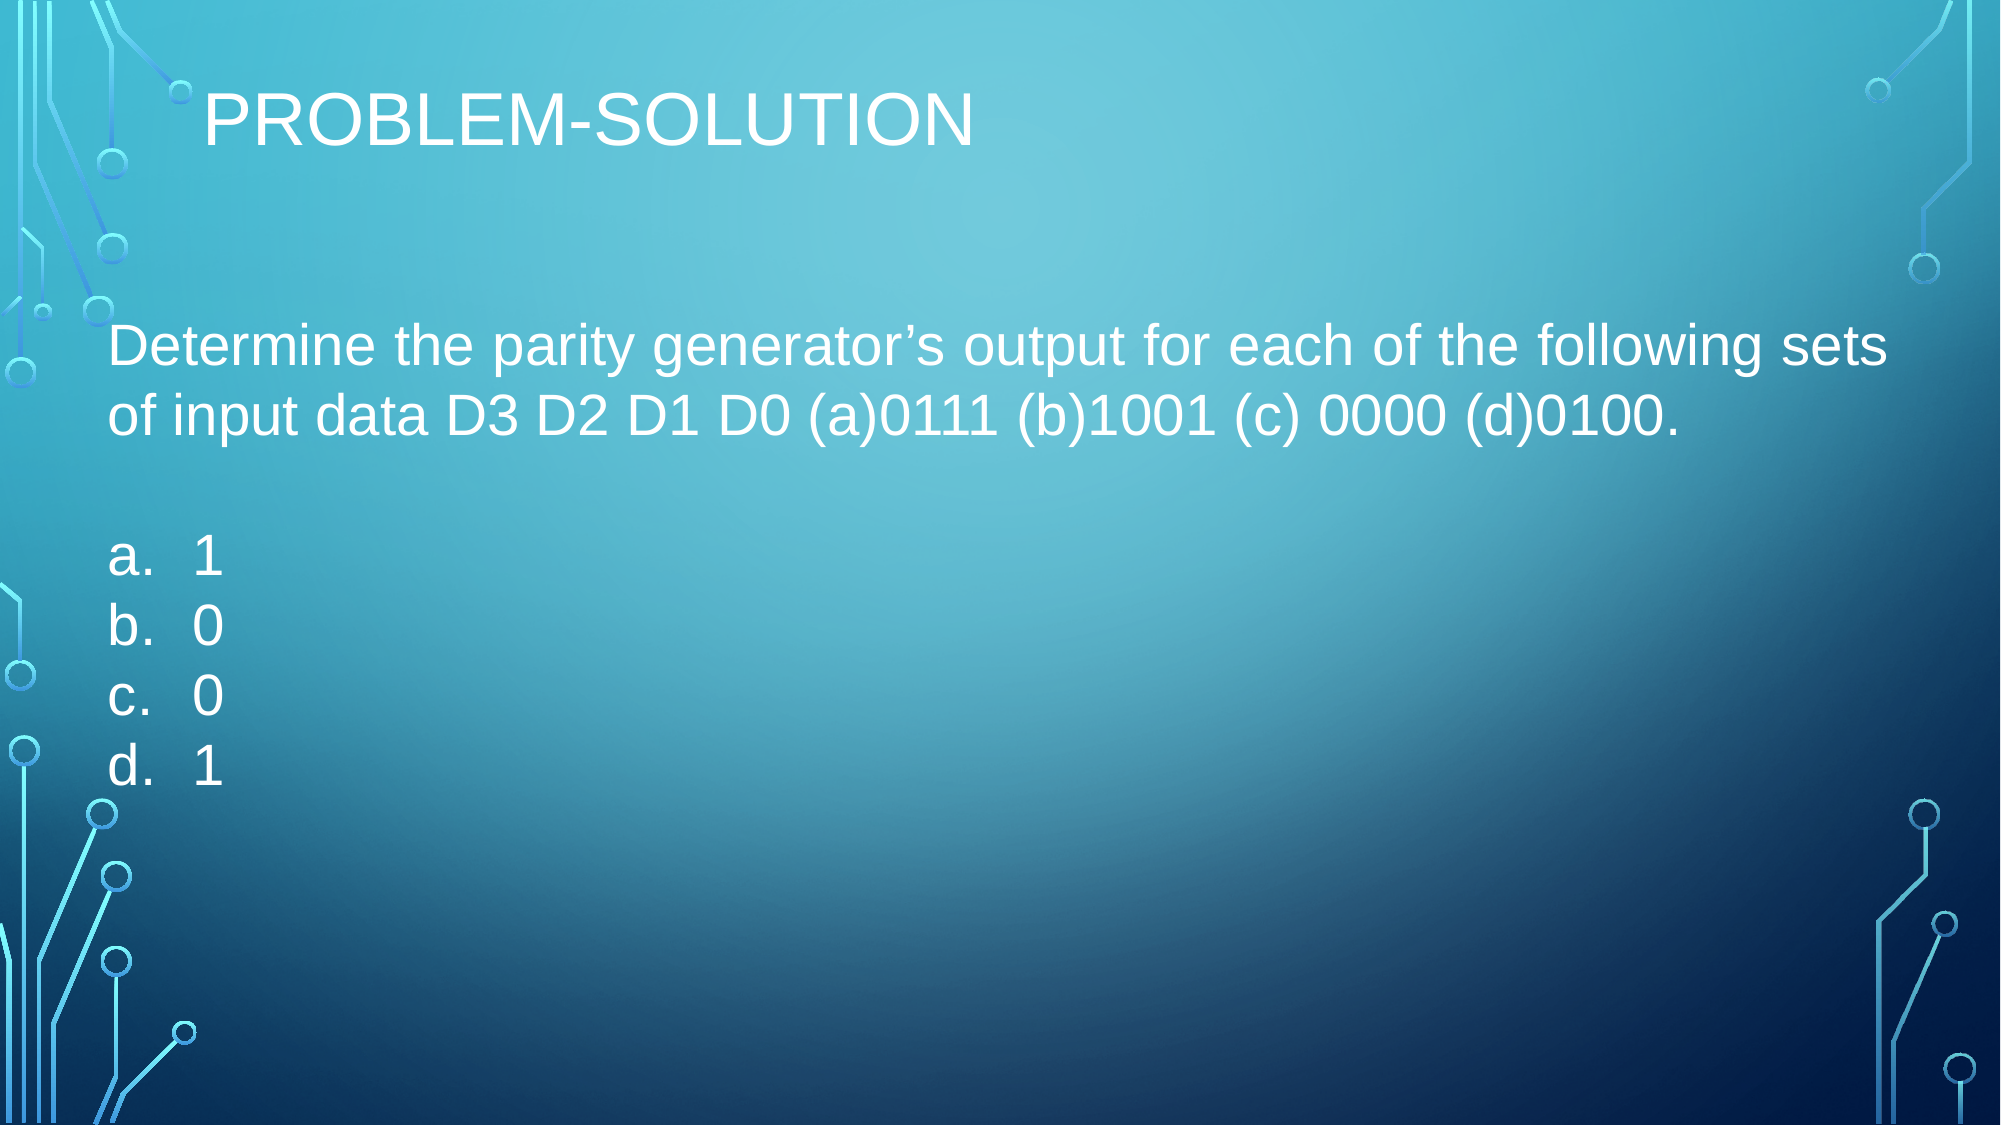

# Problem-solution
Determine the parity generator’s output for each of the following sets of input data D3 D2 D1 D0 (a)0111 (b)1001 (c) 0000 (d)0100.

1
0
0
1